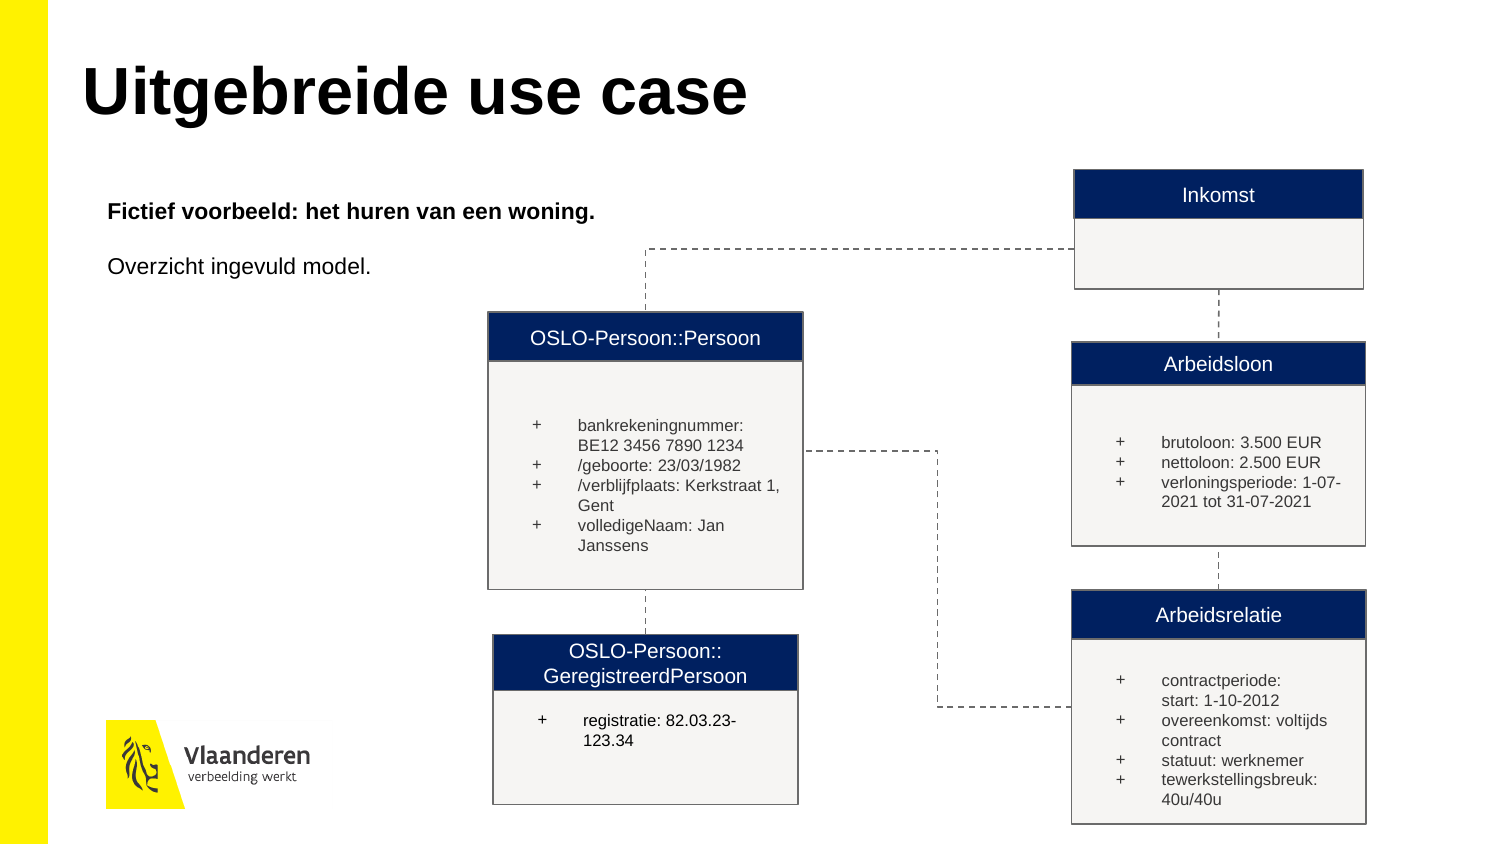

Uitgebreide use case
Inkomst

Fictief voorbeeld: het huren van een woning.

Overzicht ingevuld model.
bankrekeningnummer: BE12 3456 7890 1234
/geboorte: 23/03/1982
/verblijfplaats: Kerkstraat 1, Gent
volledigeNaam: Jan Janssens

OSLO-Persoon::Persoon

brutoloon: 3.500 EUR
nettoloon: 2.500 EUR
verloningsperiode: 1-07-2021 tot 31-07-2021

Arbeidsloon
Arbeidsrelatie
contractperiode:
start: 1-10-2012
overeenkomst: voltijds contract
statuut: werknemer
tewerkstellingsbreuk: 40u/40u
OSLO-Persoon::
GeregistreerdPersoon

registratie: 82.03.23-123.34